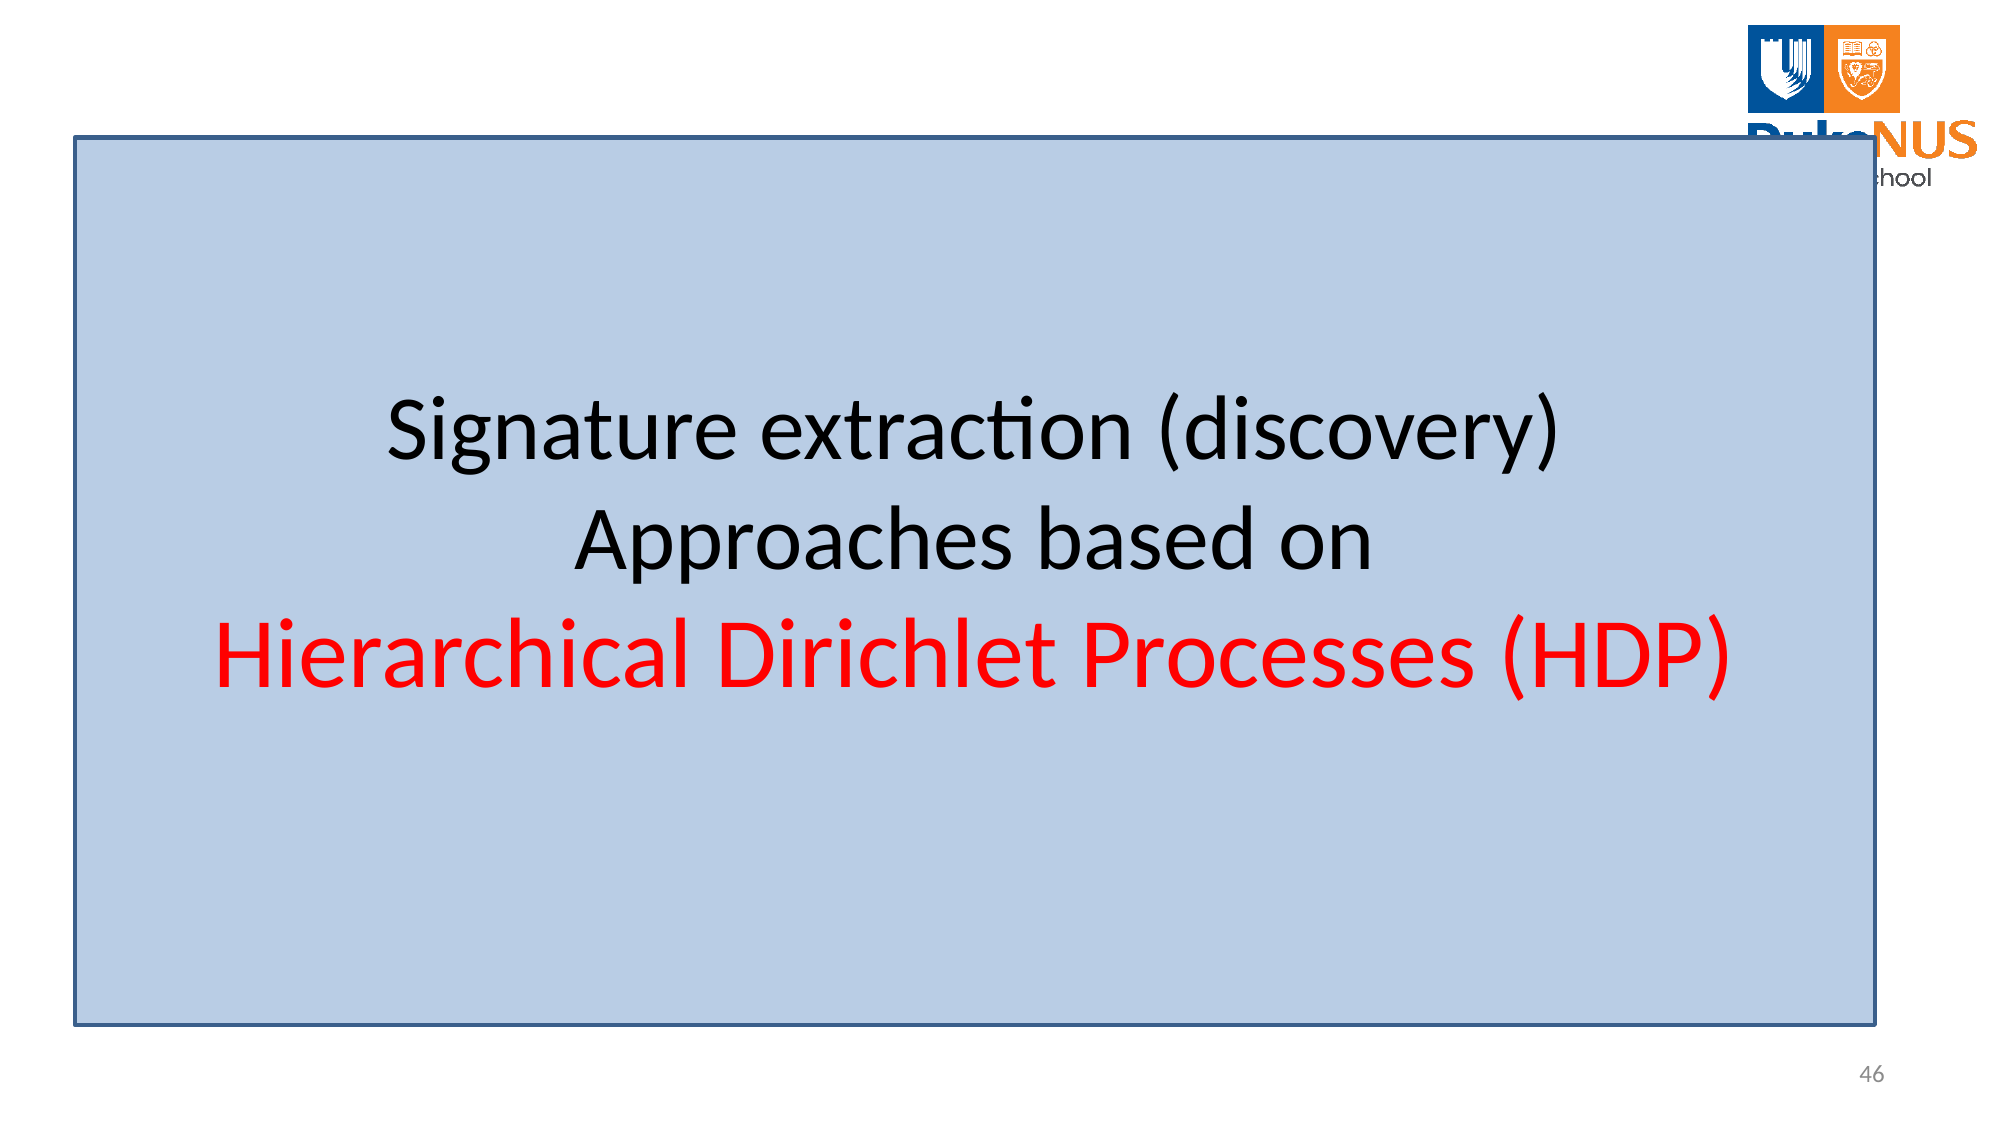

# Signature extraction (discovery) Approaches based on Hierarchical Dirichlet Processes (HDP)
46